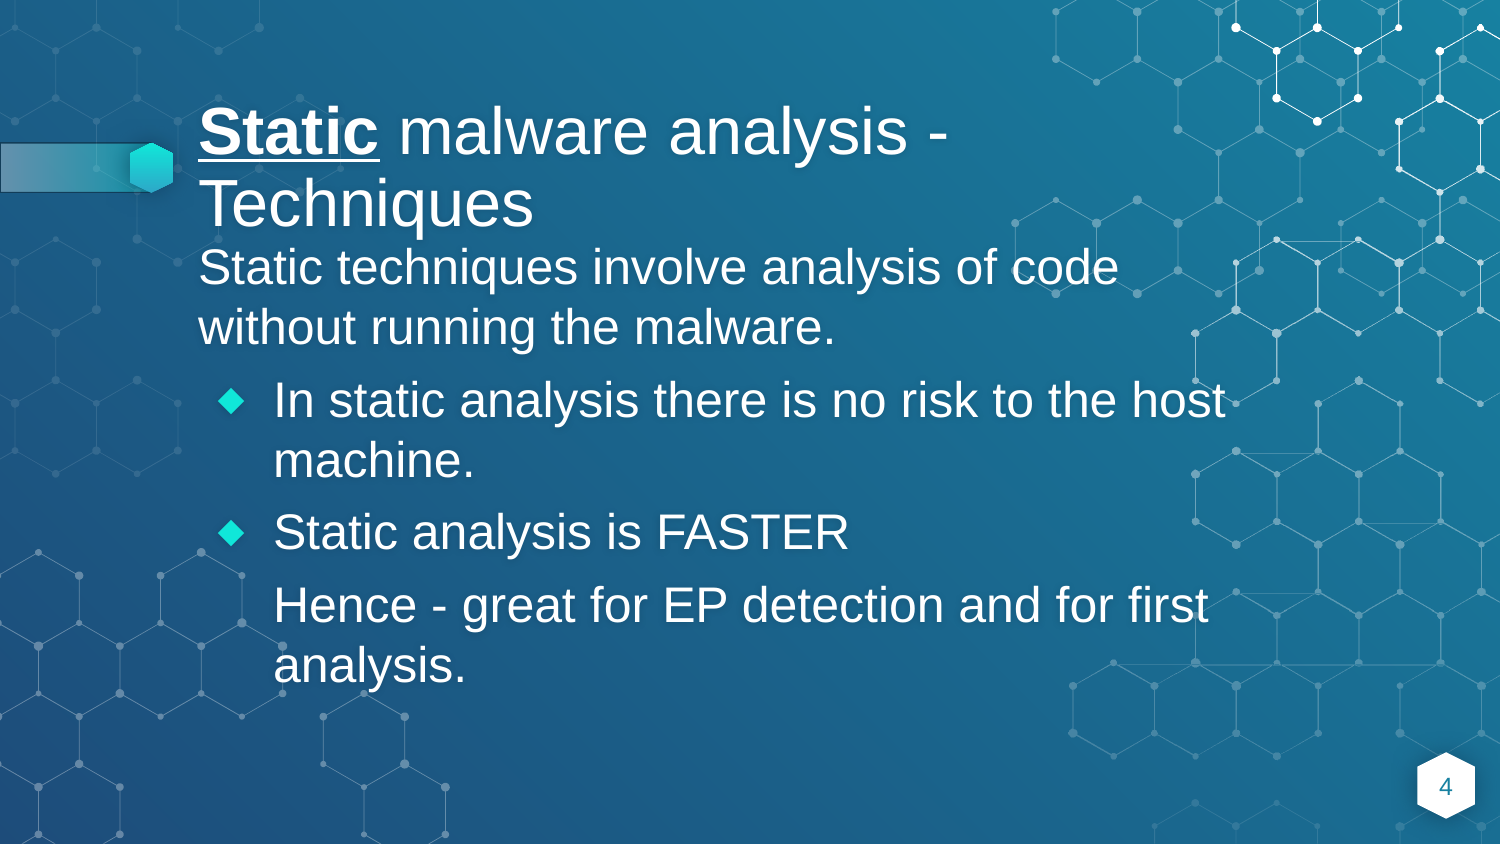

# Static malware analysis - Techniques
Static techniques involve analysis of code without running the malware.
In static analysis there is no risk to the host machine.
Static analysis is FASTER
Hence - great for EP detection and for first analysis.

4